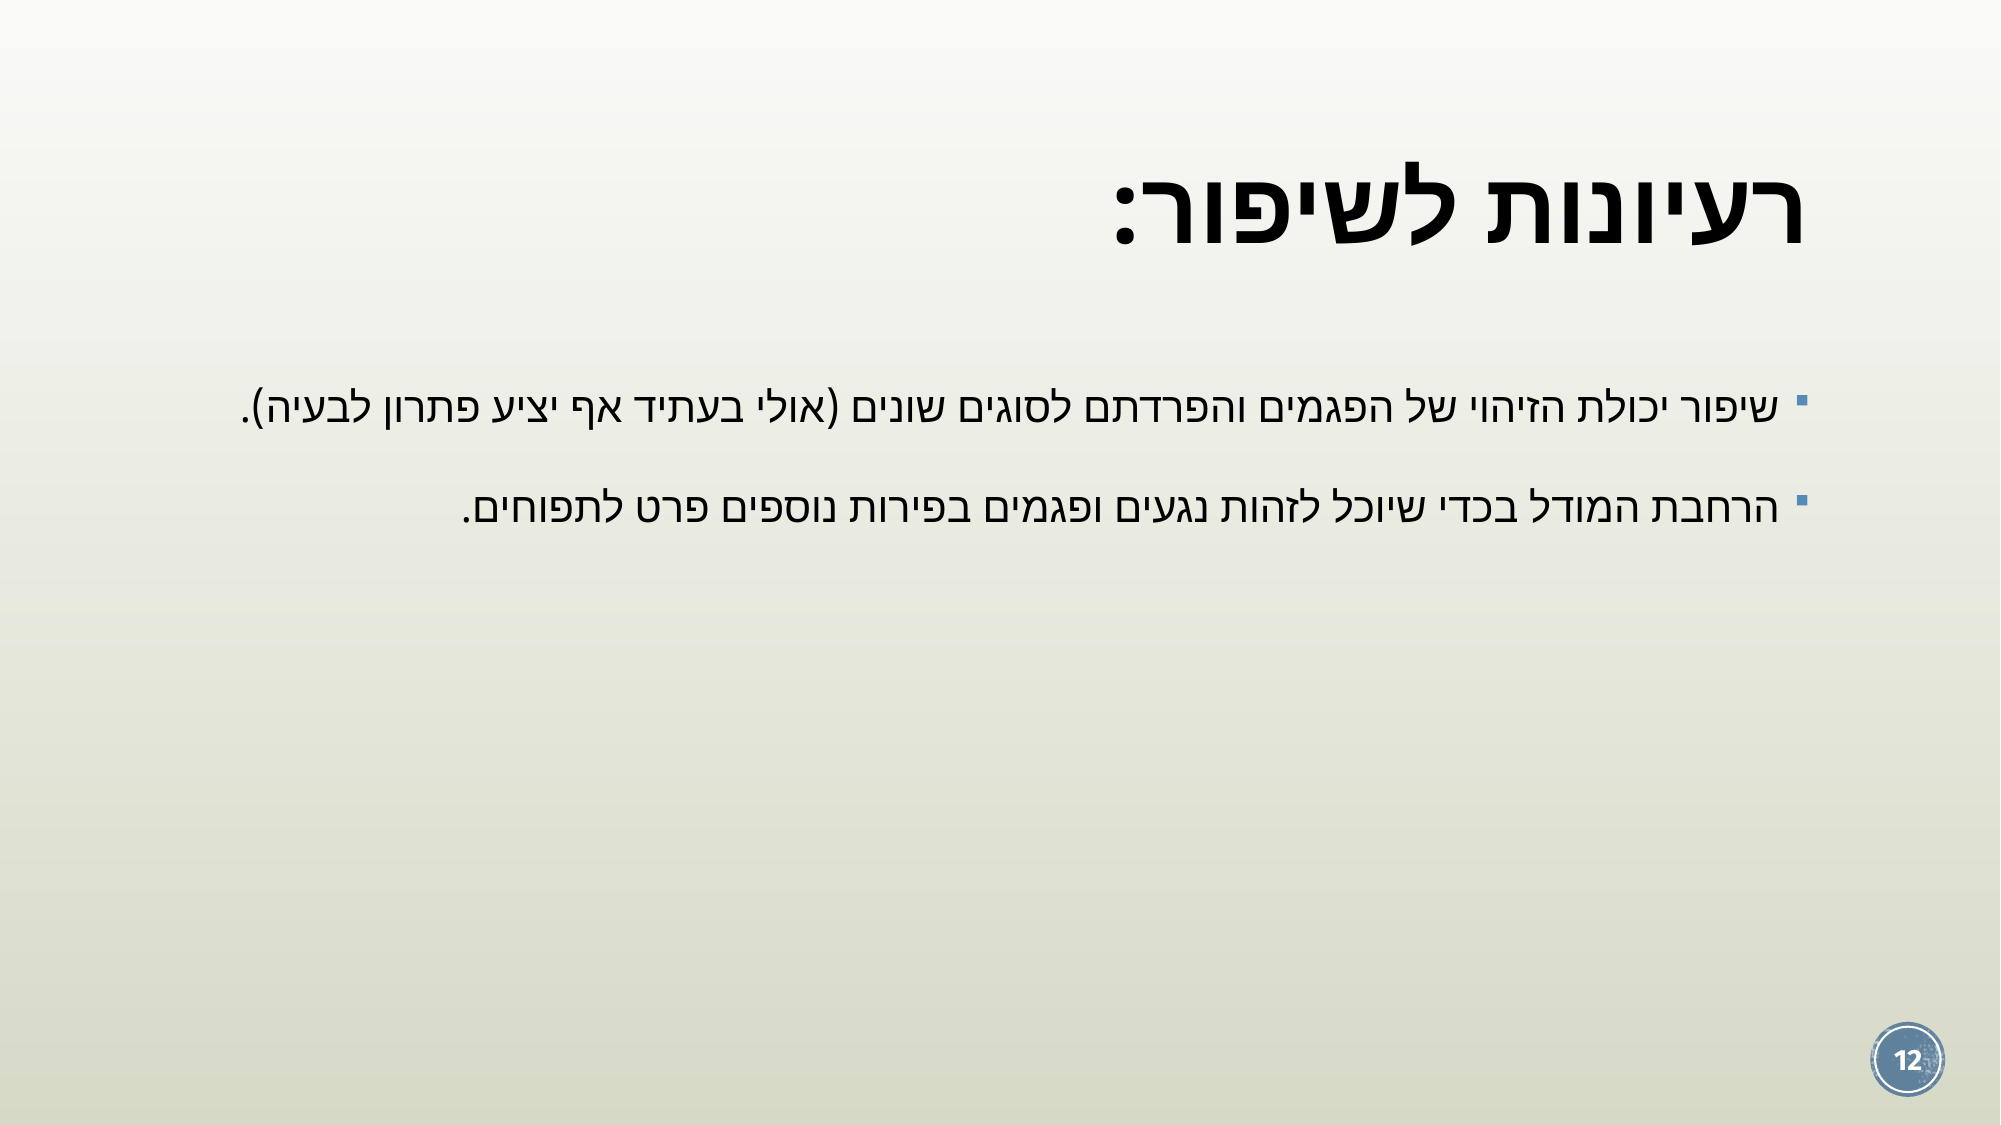

# רעיונות לשיפור:
שיפור יכולת הזיהוי של הפגמים והפרדתם לסוגים שונים (אולי בעתיד אף יציע פתרון לבעיה).
הרחבת המודל בכדי שיוכל לזהות נגעים ופגמים בפירות נוספים פרט לתפוחים.

12